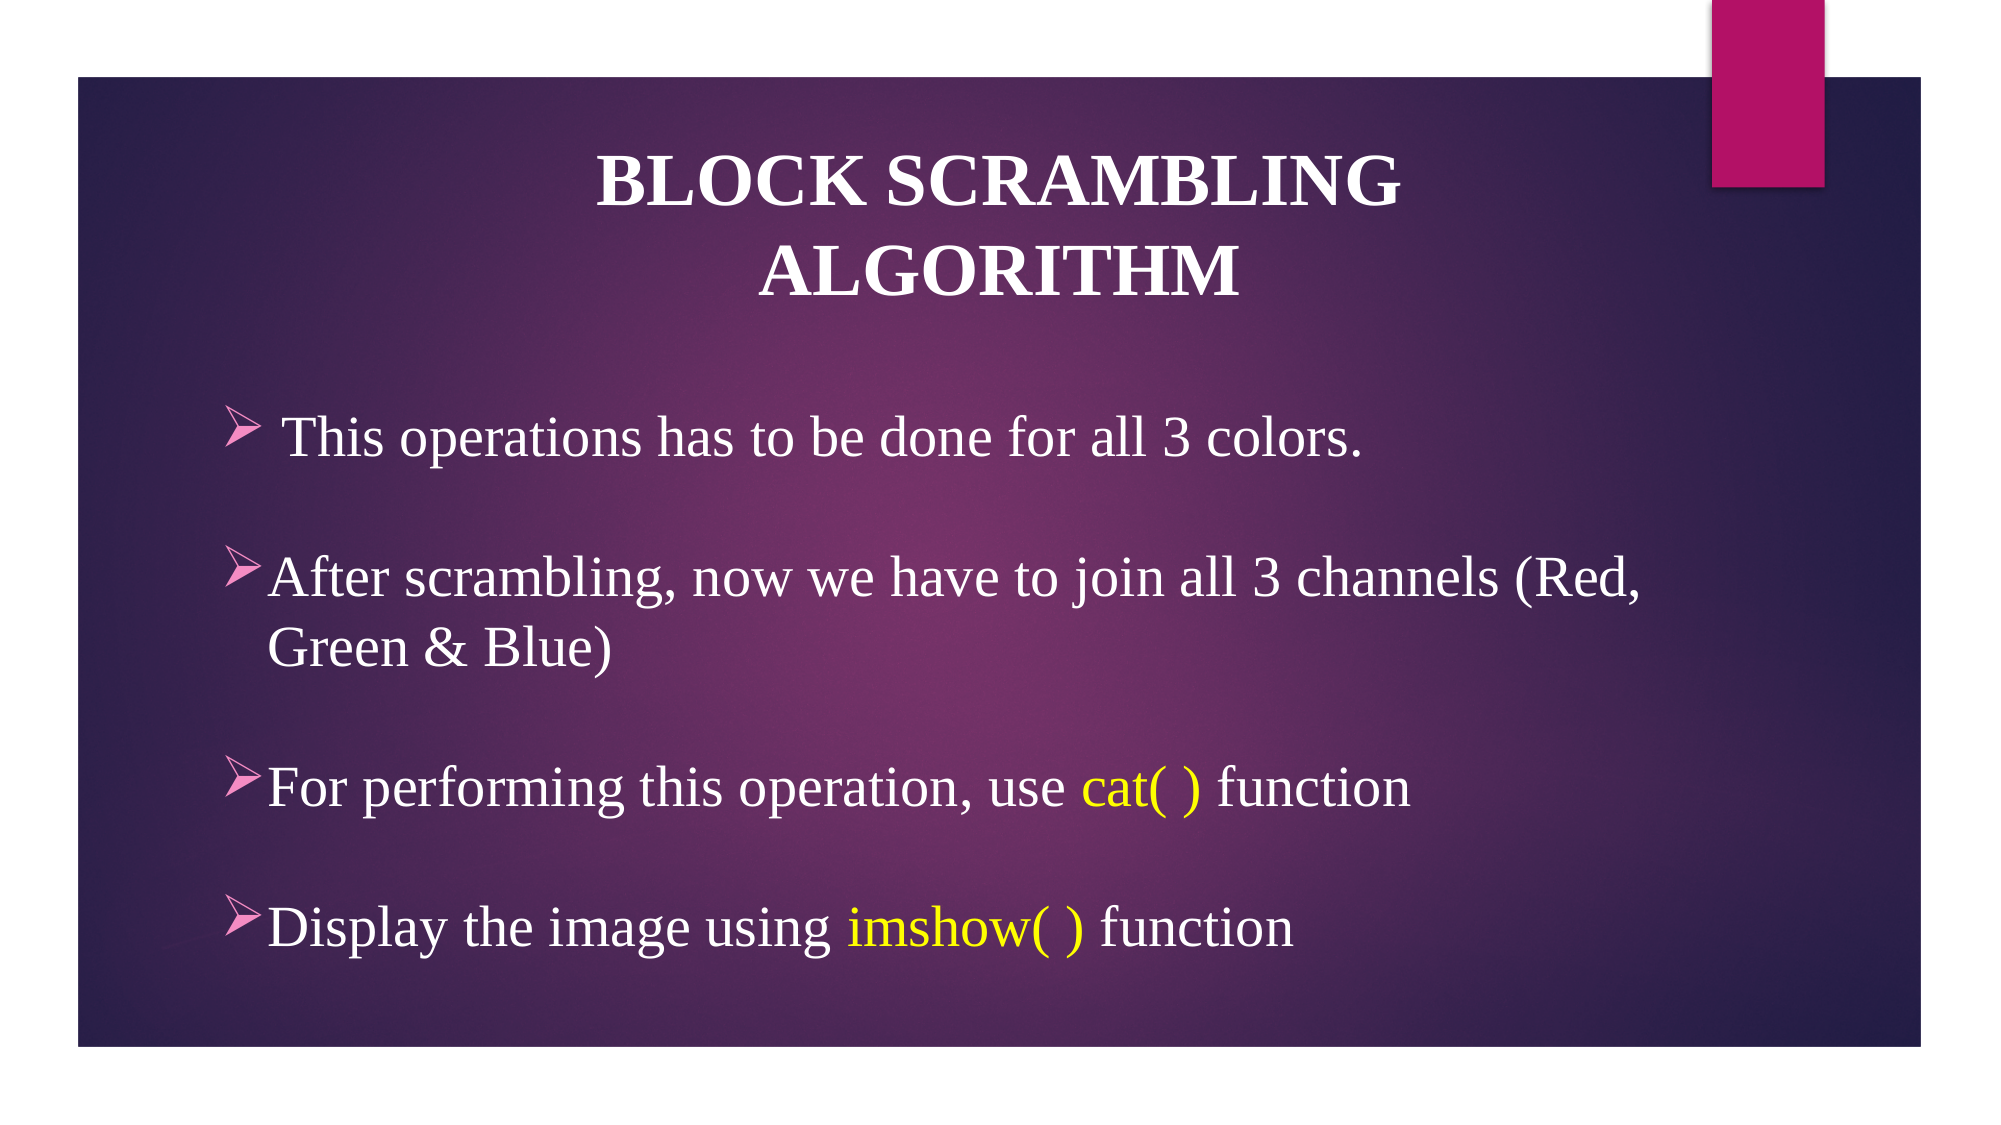

BLOCK SCRAMBLING ALGORITHM
 This operations has to be done for all 3 colors.

After scrambling, now we have to join all 3 channels (Red, Green & Blue)

For performing this operation, use cat( ) function

Display the image using imshow( ) function